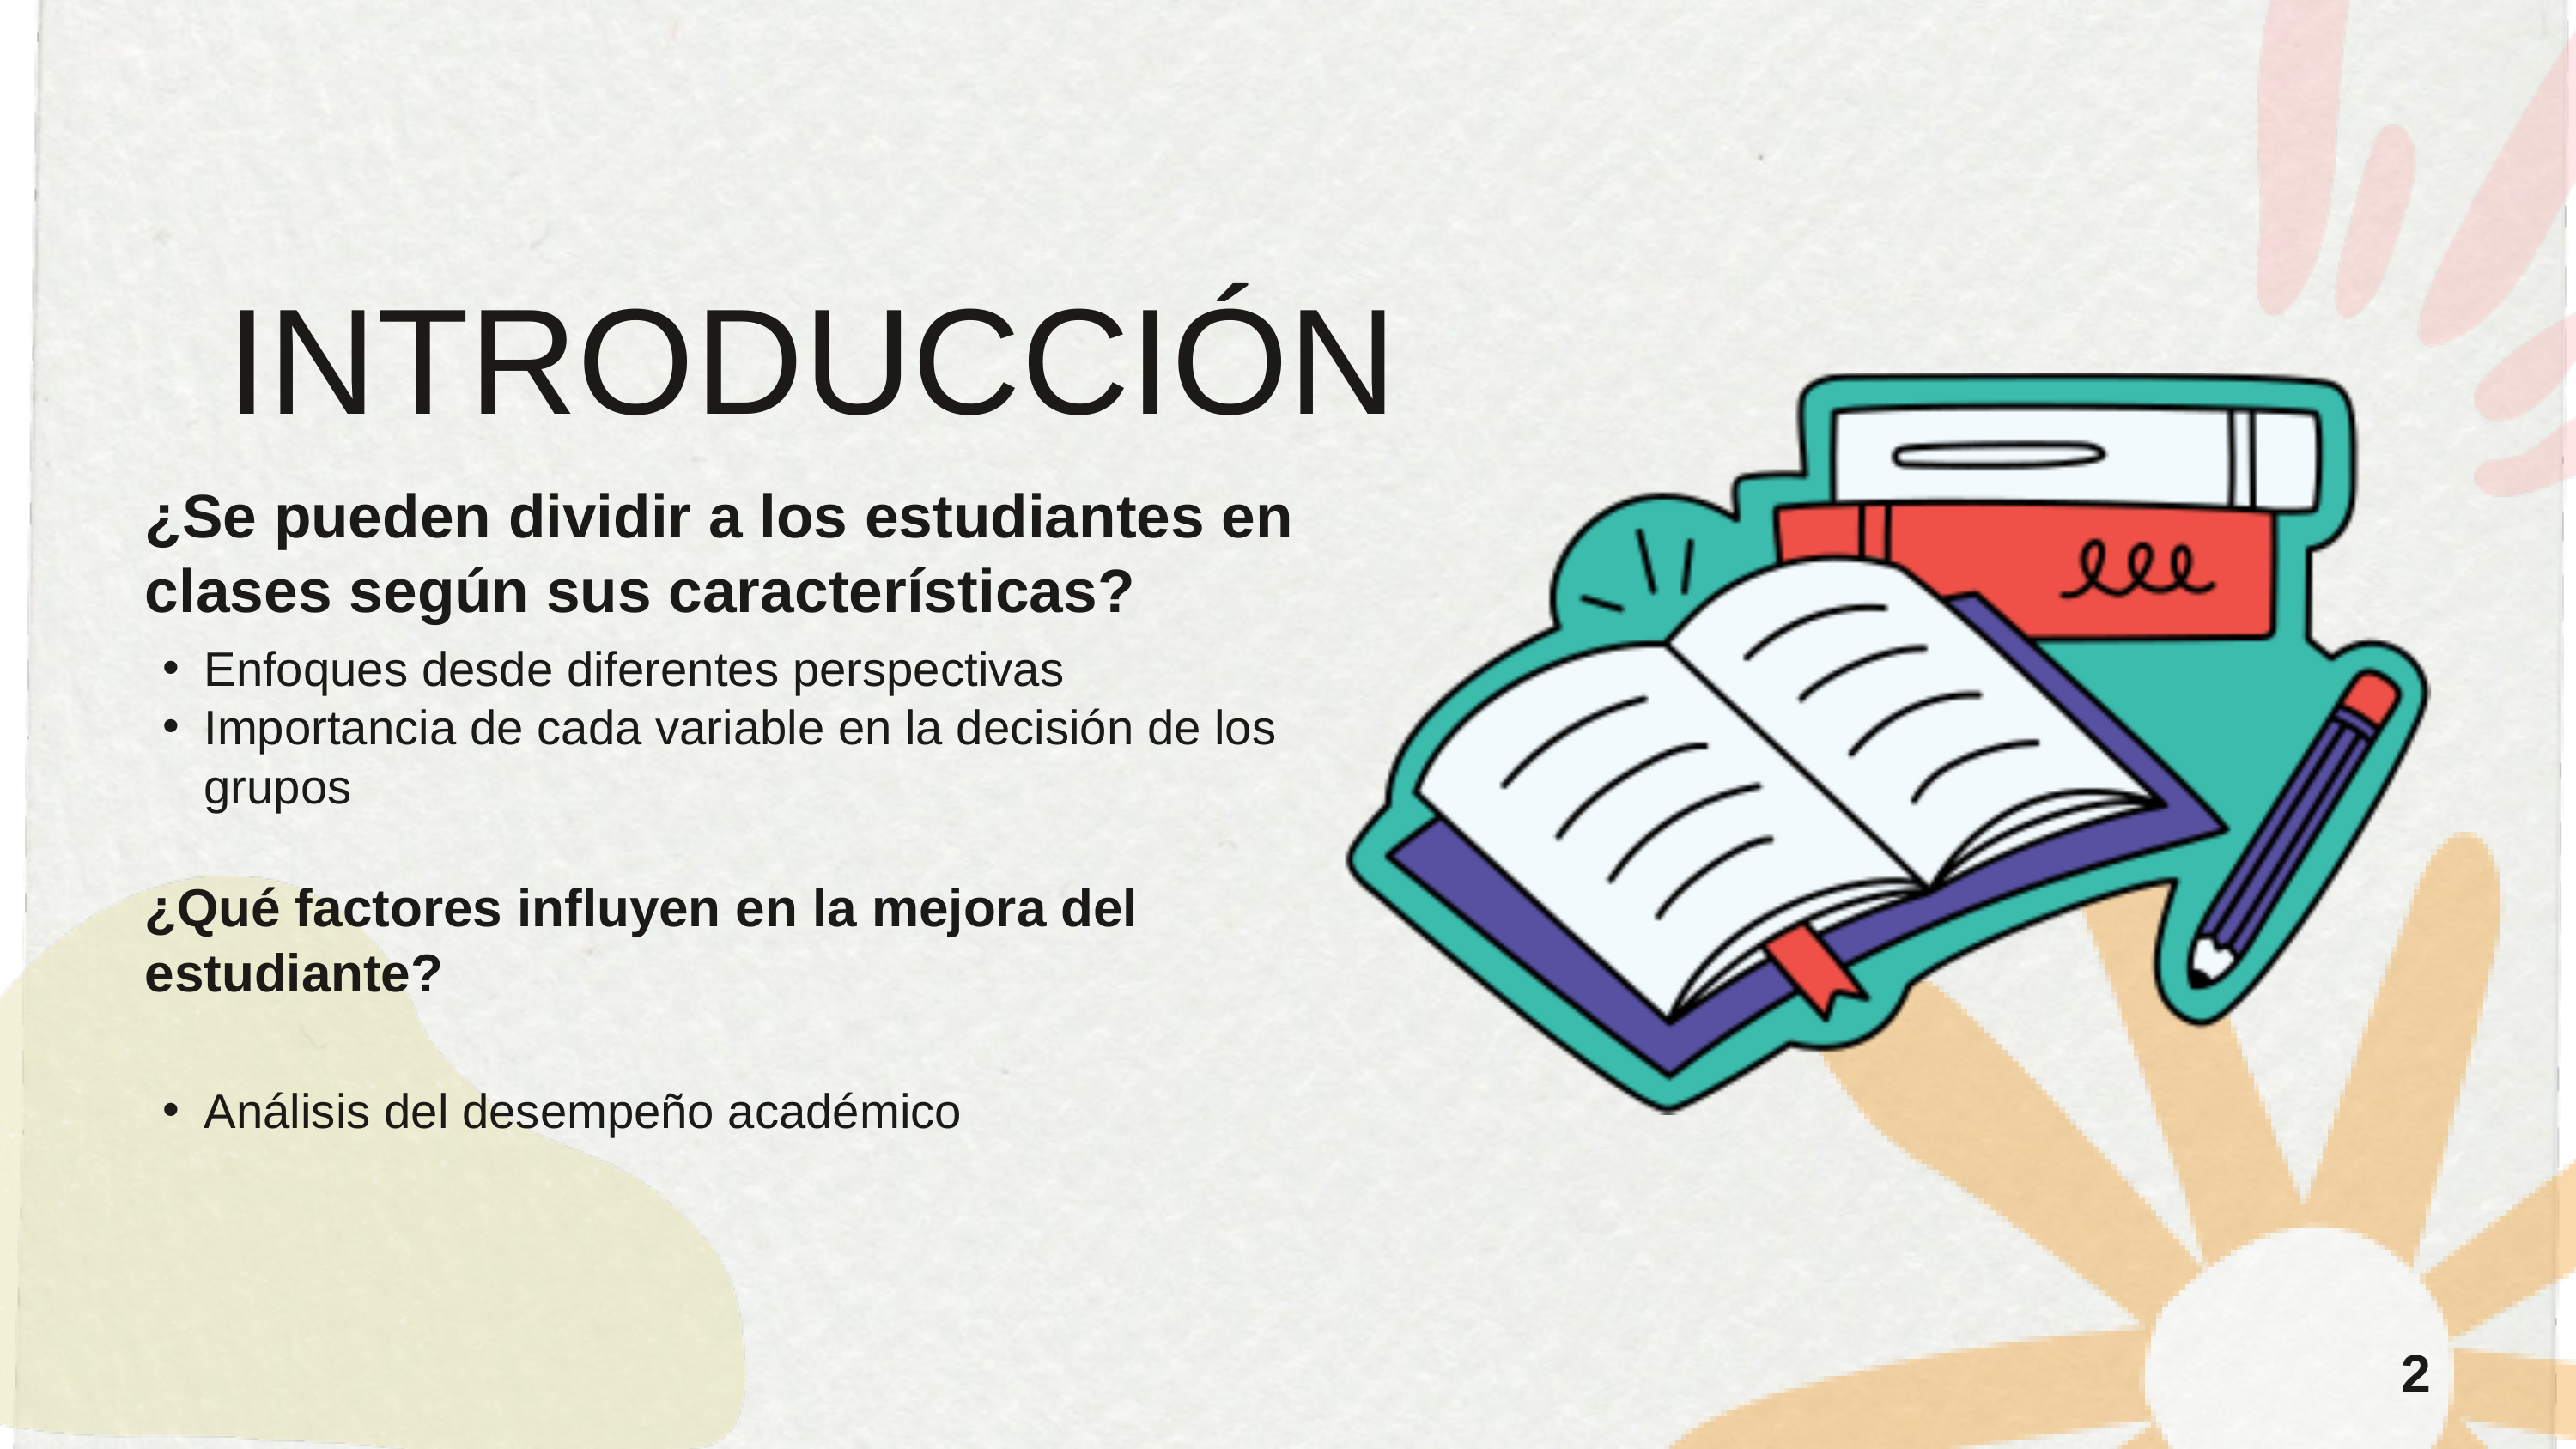

INTRODUCCIÓN

¿Se pueden dividir a los estudiantes en clases según sus características?

Enfoques desde diferentes perspectivas
Importancia de cada variable en la decisión de los grupos

¿Qué factores influyen en la mejora del estudiante?

Análisis del desempeño académico
2